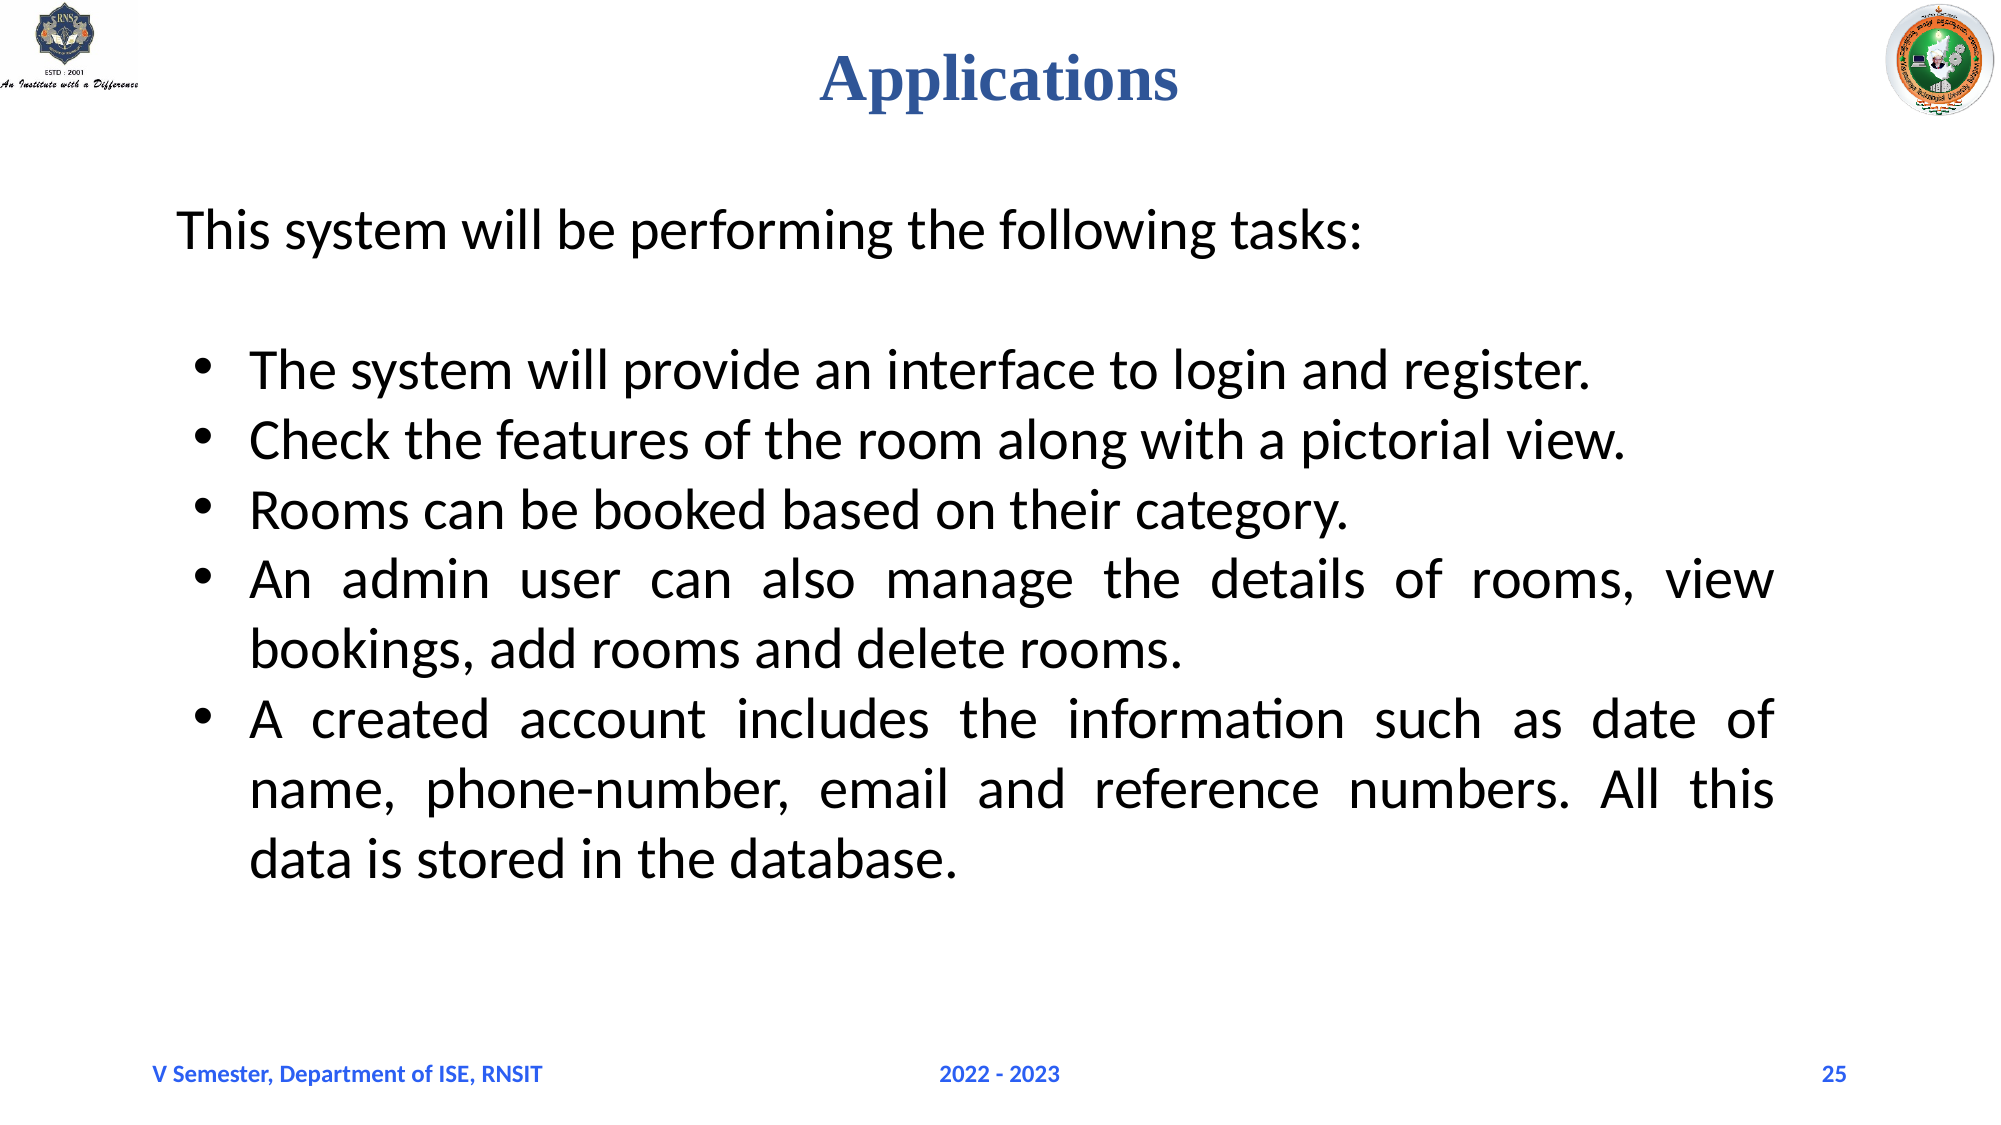

# Applications
This system will be performing the following tasks:

The system will provide an interface to login and register.
Check the features of the room along with a pictorial view.
Rooms can be booked based on their category.
An admin user can also manage the details of rooms, view bookings, add rooms and delete rooms.
A created account includes the information such as date of name, phone-number, email and reference numbers. All this data is stored in the database.

V Semester, Department of ISE, RNSIT
2022 - 2023
25